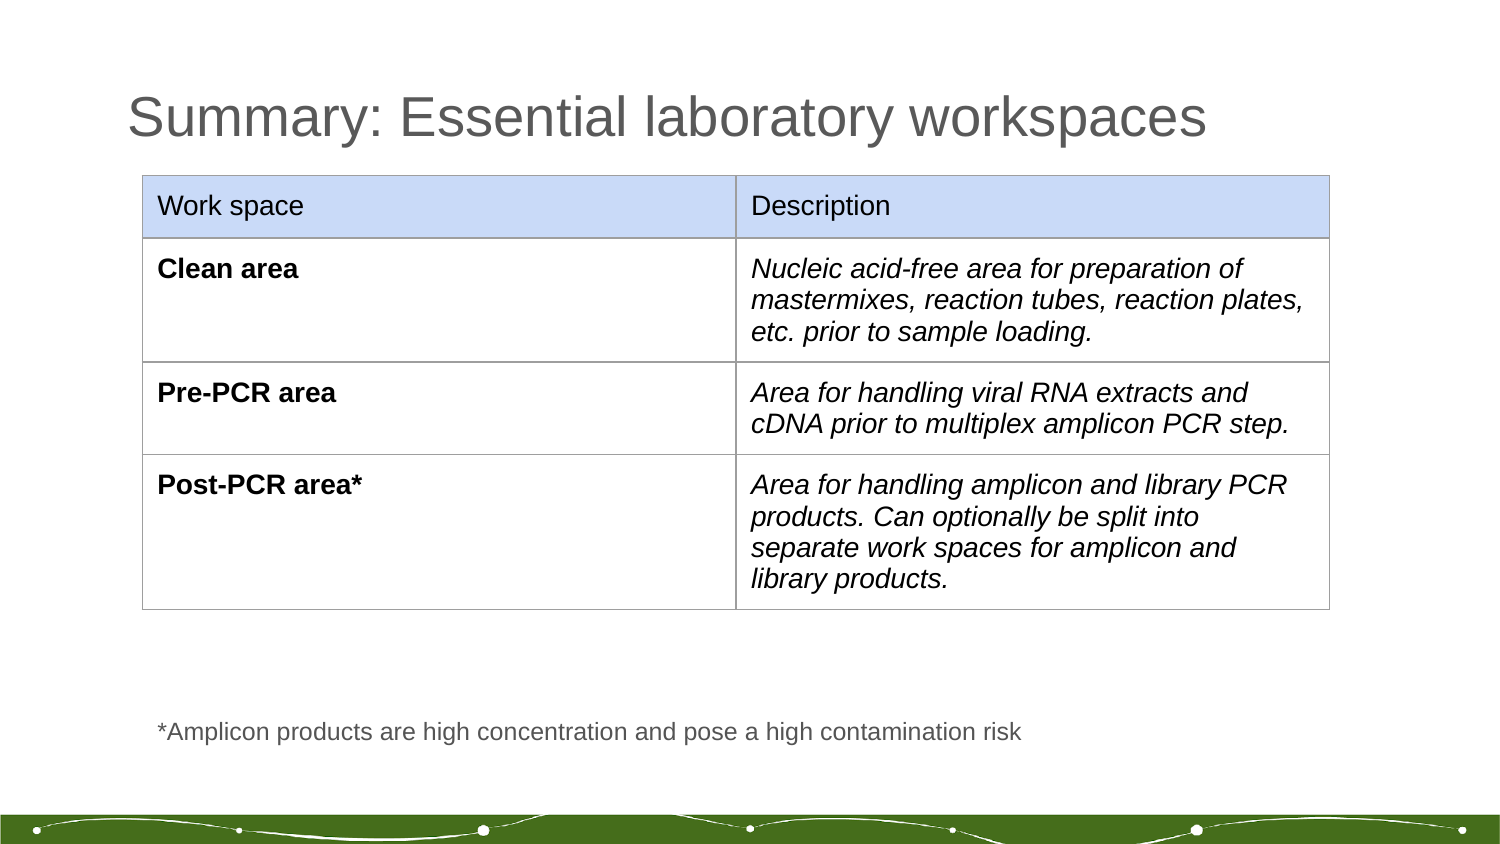

# Summary: Essential laboratory workspaces
| Work space | Description |
| --- | --- |
| Clean area | Nucleic acid-free area for preparation of mastermixes, reaction tubes, reaction plates, etc. prior to sample loading. |
| Pre-PCR area | Area for handling viral RNA extracts and cDNA prior to multiplex amplicon PCR step. |
| Post-PCR area\* | Area for handling amplicon and library PCR products. Can optionally be split into separate work spaces for amplicon and library products. |
*Amplicon products are high concentration and pose a high contamination risk